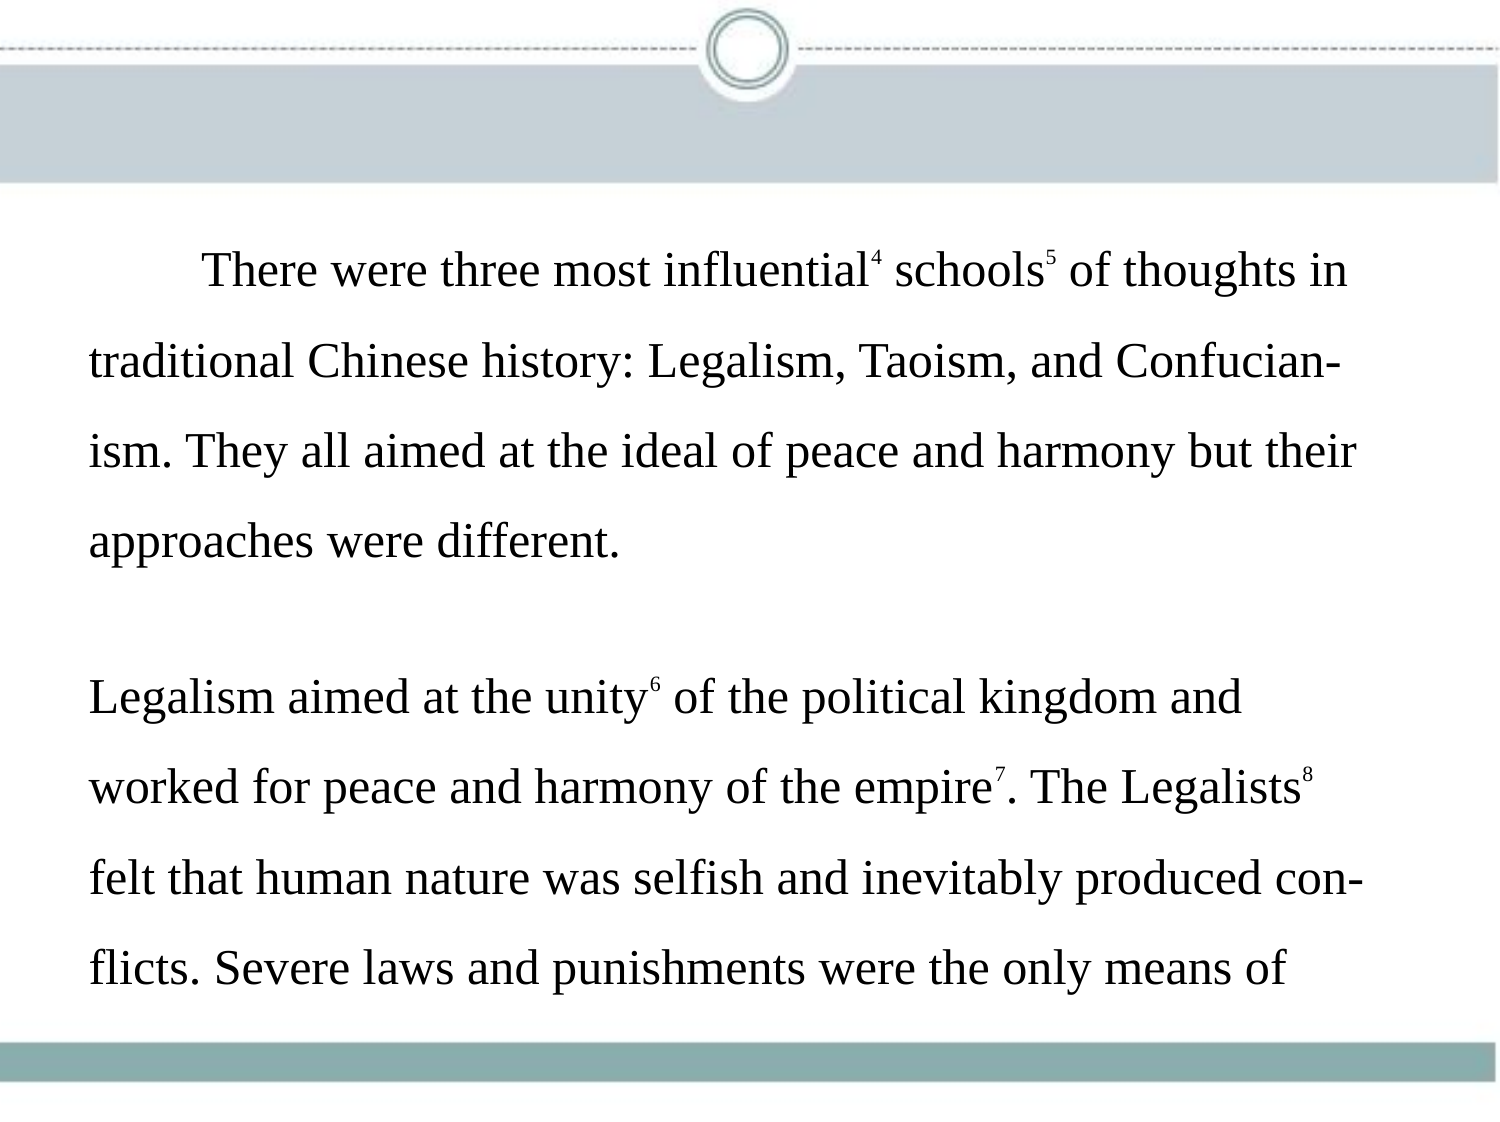

There were three most influential4 schools5 of thoughts in
traditional Chinese history: Legalism, Taoism, and Confucian-
ism. They all aimed at the ideal of peace and harmony but their
approaches were different.
Legalism aimed at the unity6 of the political kingdom and
worked for peace and harmony of the empire7. The Legalists8
felt that human nature was selfish and inevitably produced con-
flicts. Severe laws and punishments were the only means of